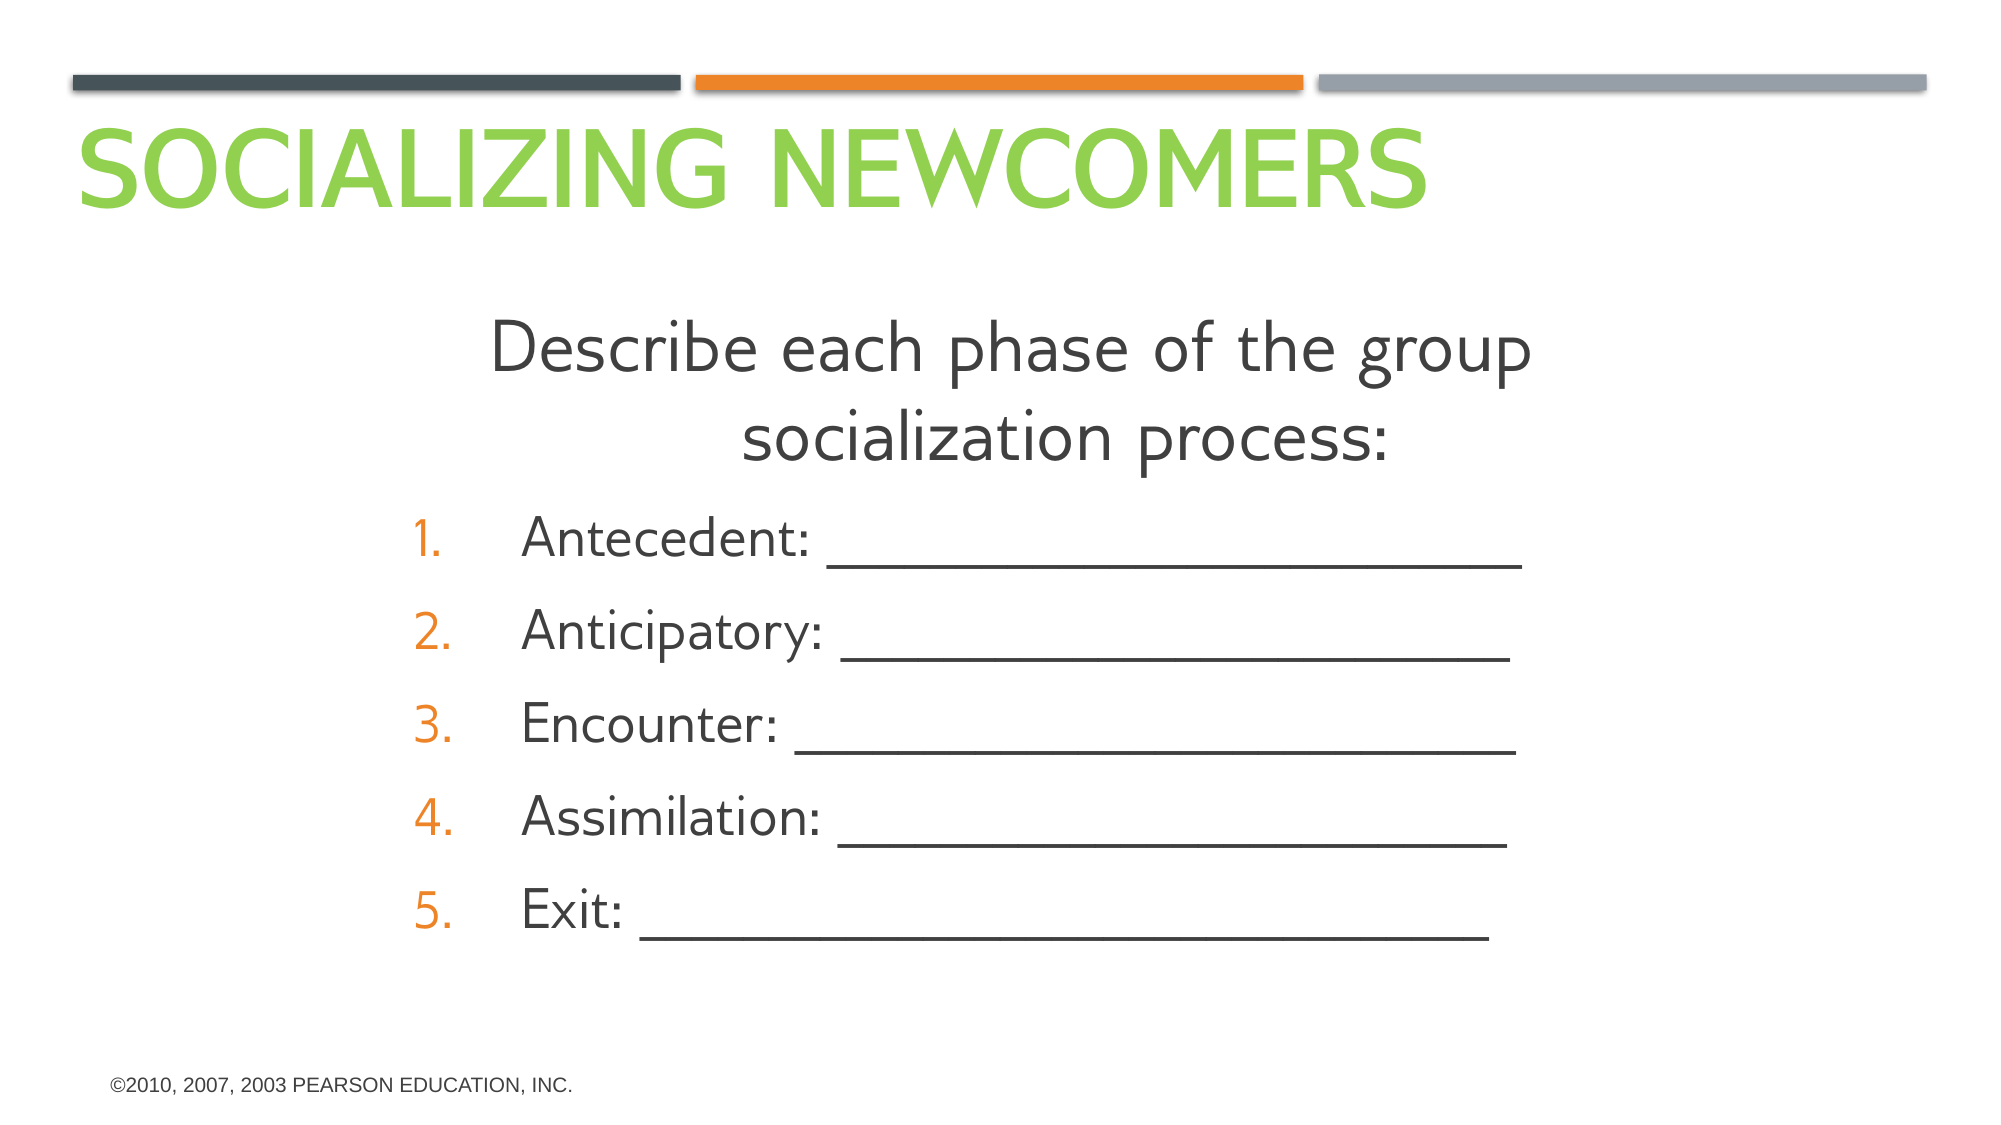

# Socializing Newcomers
Describe each phase of the group socialization process:
Antecedent: ___________________________
Anticipatory: __________________________
Encounter: ____________________________
Assimilation: __________________________
Exit: _________________________________
©2010, 2007, 2003 Pearson Education, Inc.